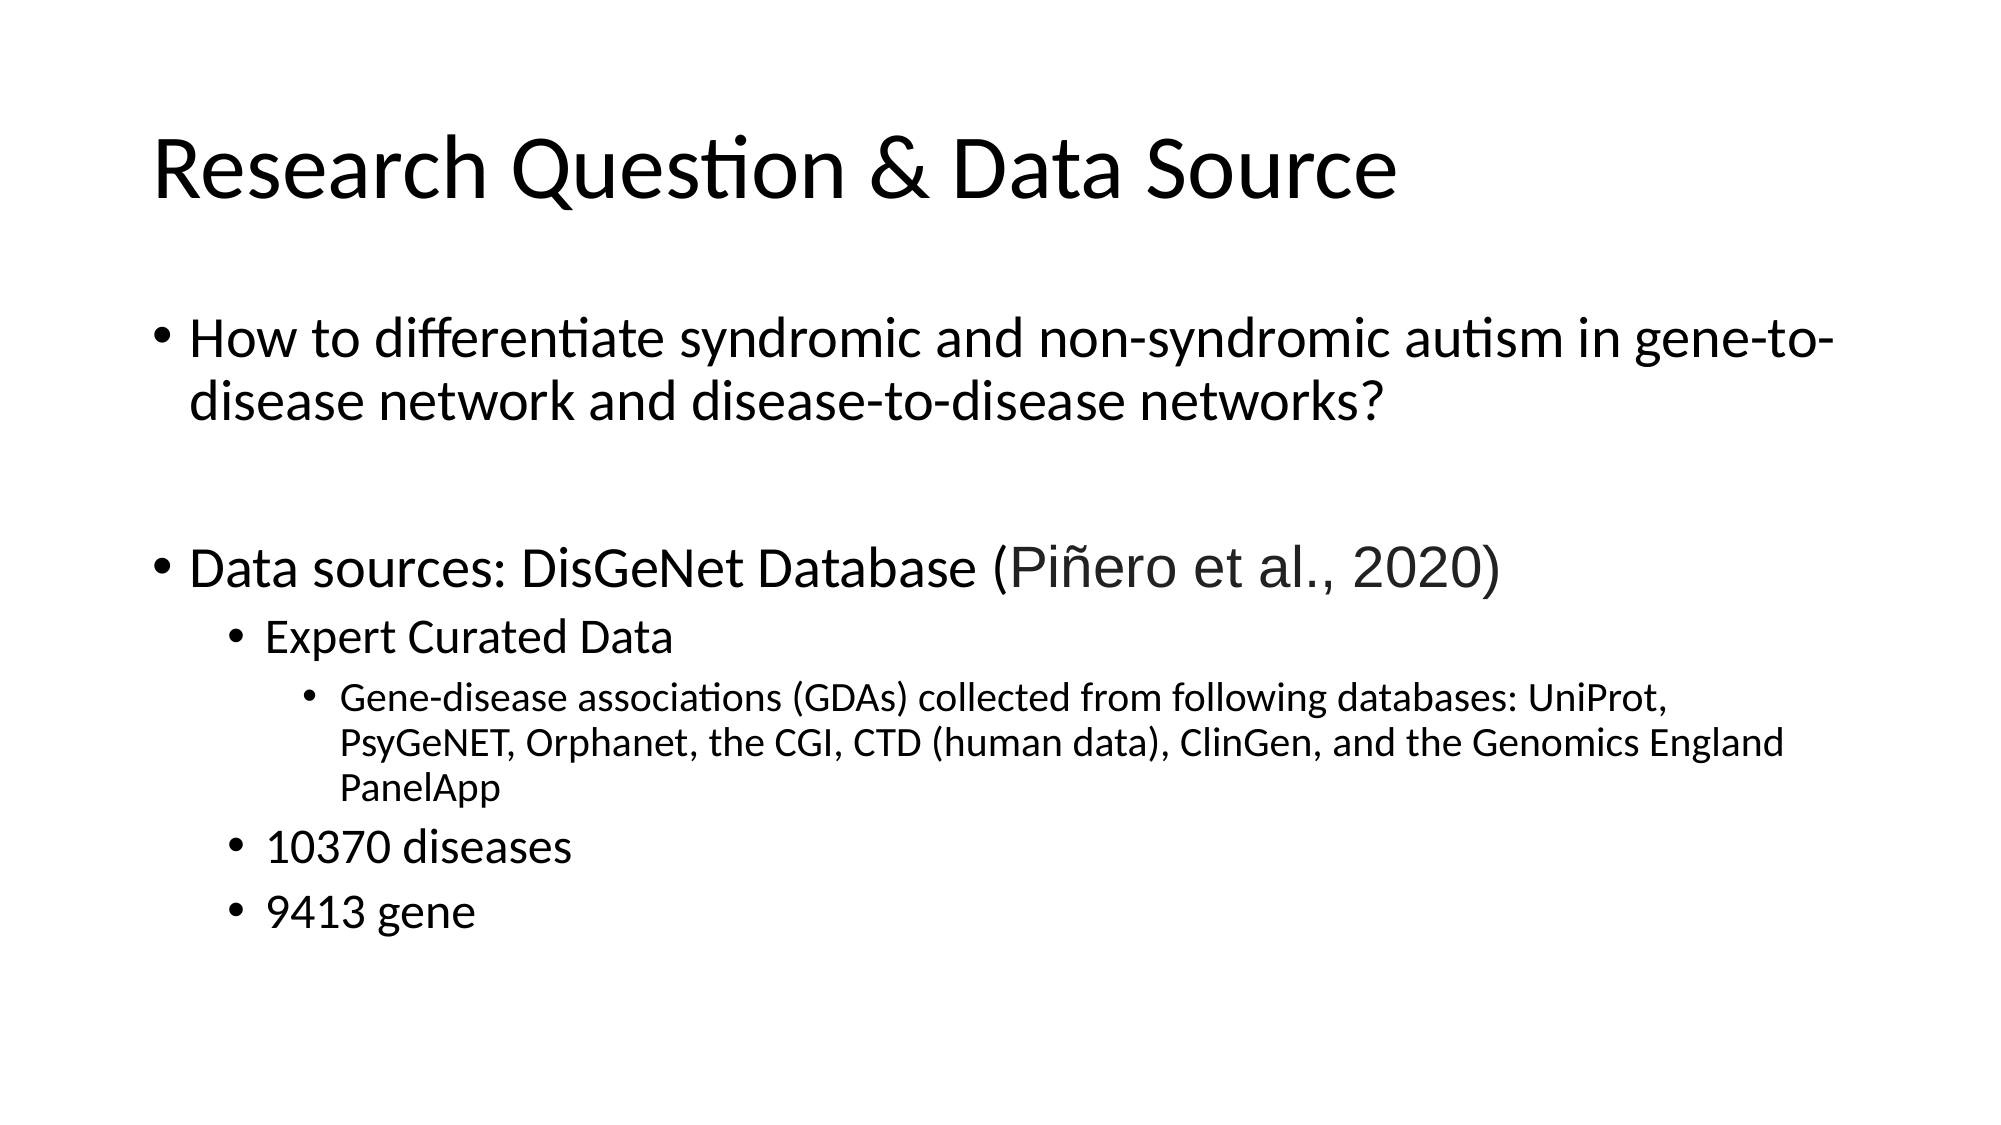

# Research Question & Data Source
How to differentiate syndromic and non-syndromic autism in gene-to-disease network and disease-to-disease networks?

Data sources: DisGeNet Database (Piñero et al., 2020)
Expert Curated Data
Gene-disease associations (GDAs) collected from following databases: UniProt, PsyGeNET, Orphanet, the CGI, CTD (human data), ClinGen, and the Genomics England PanelApp
10370 diseases
9413 gene